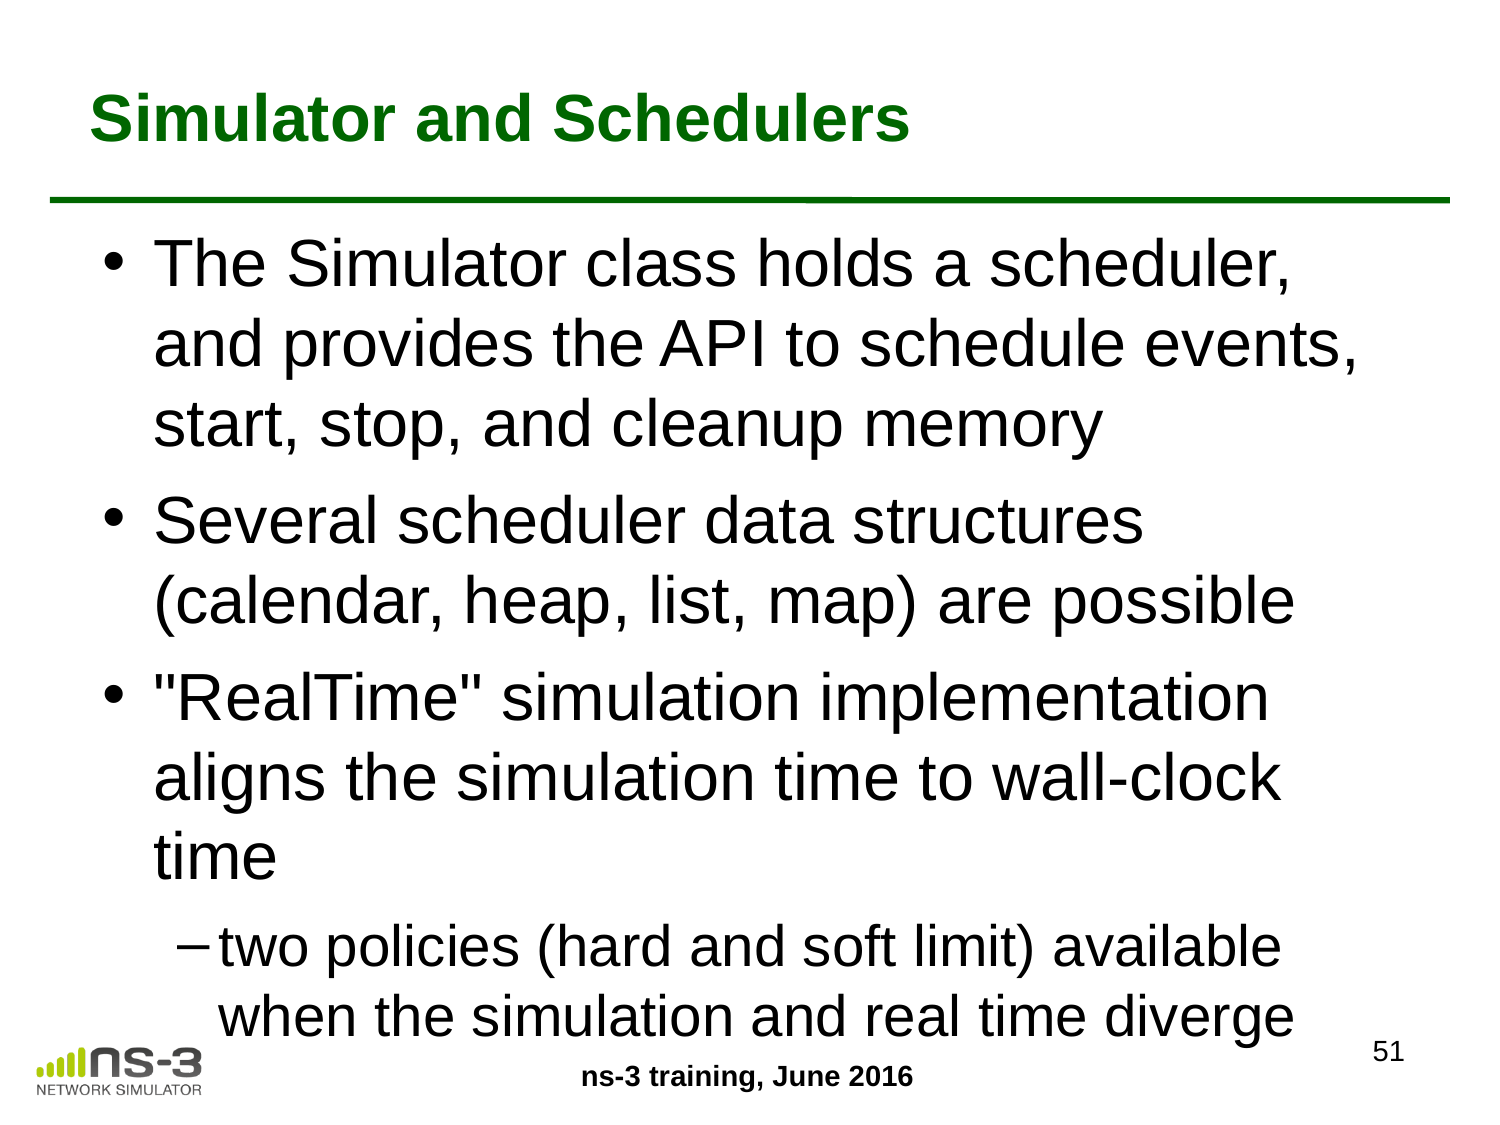

# Simulator and Schedulers
The Simulator class holds a scheduler, and provides the API to schedule events, start, stop, and cleanup memory
Several scheduler data structures (calendar, heap, list, map) are possible
"RealTime" simulation implementation aligns the simulation time to wall-clock time
two policies (hard and soft limit) available when the simulation and real time diverge

51
ns-3 training, June 2016